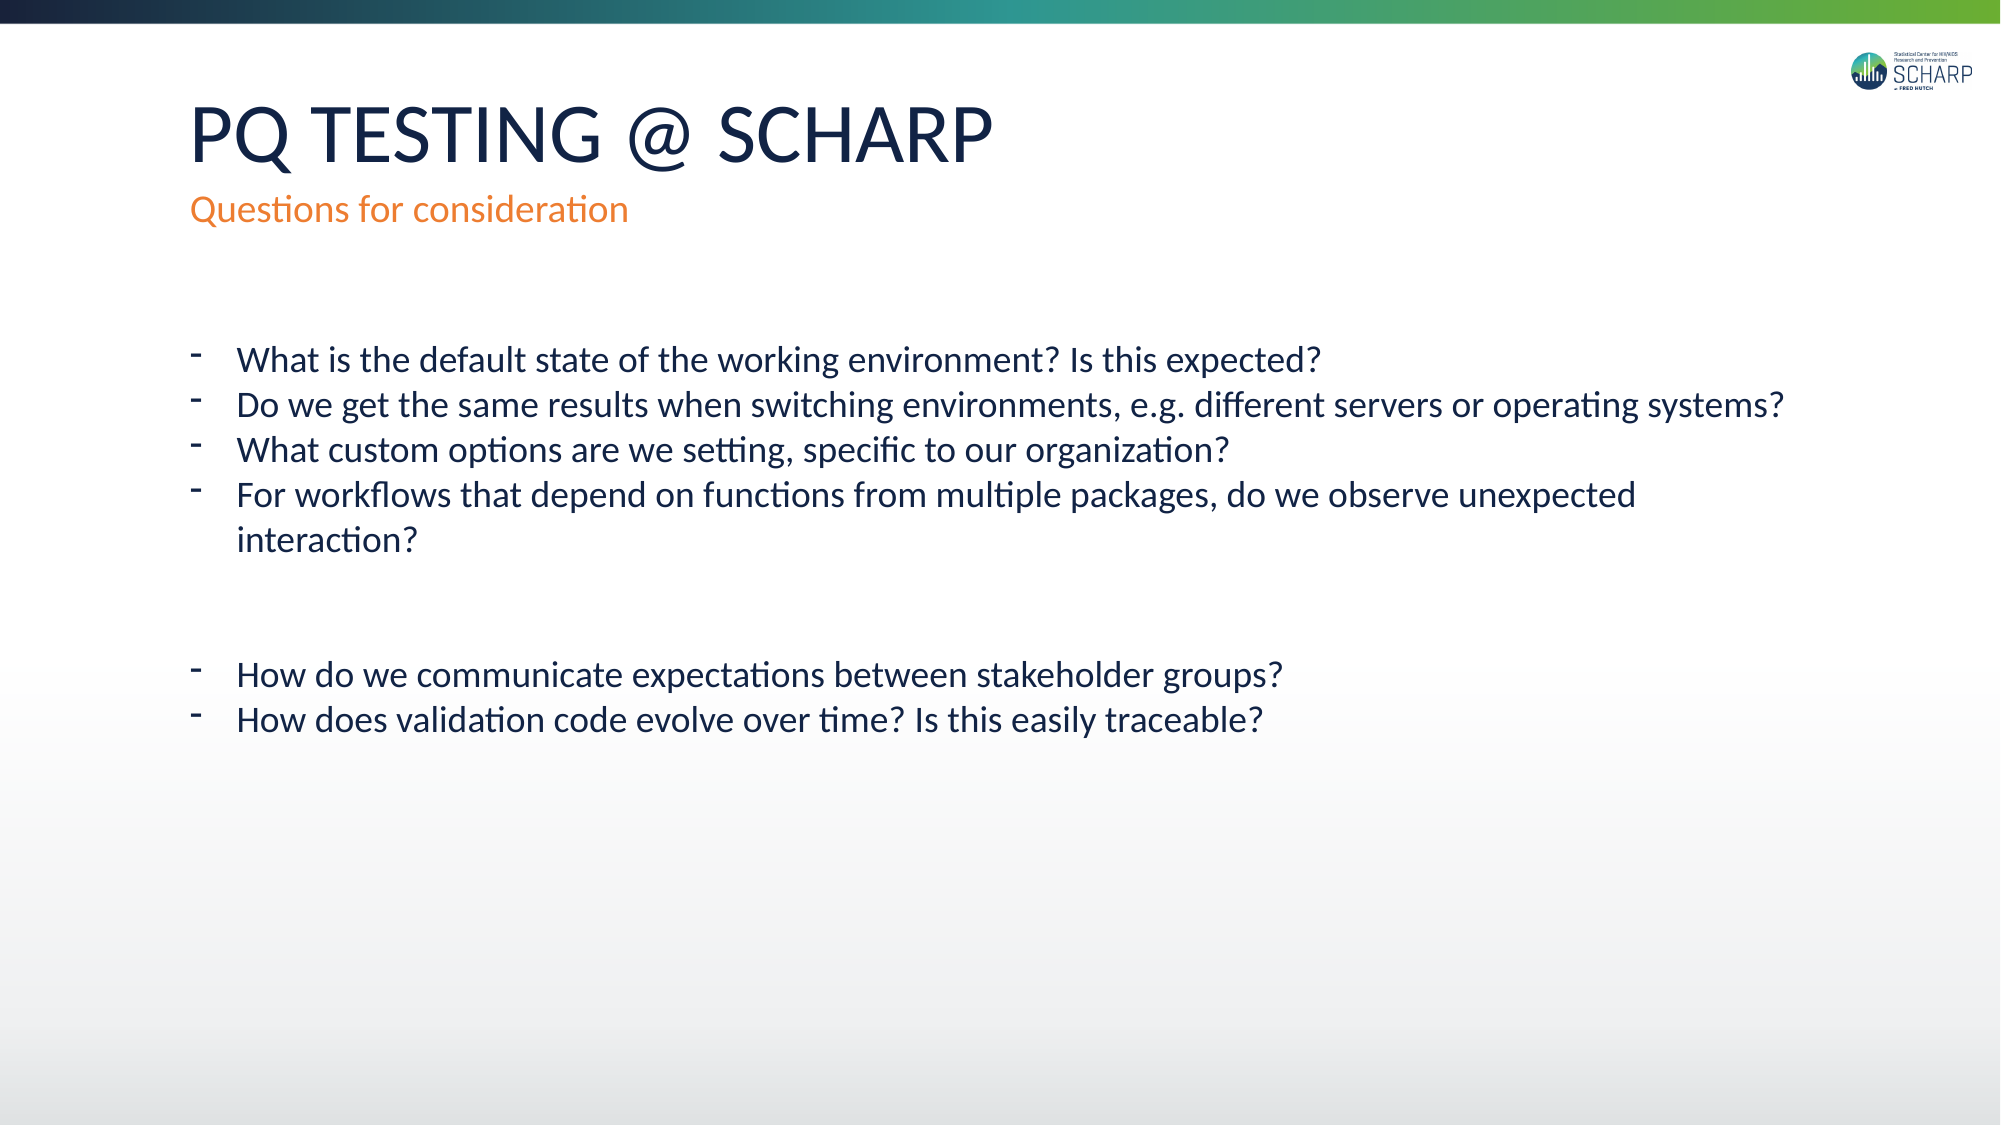

# PQ testing @ SCHARP
Questions for consideration
What is the default state of the working environment? Is this expected?
Do we get the same results when switching environments, e.g. different servers or operating systems?
What custom options are we setting, specific to our organization?
For workflows that depend on functions from multiple packages, do we observe unexpected interaction?

How do we communicate expectations between stakeholder groups?
How does validation code evolve over time? Is this easily traceable?